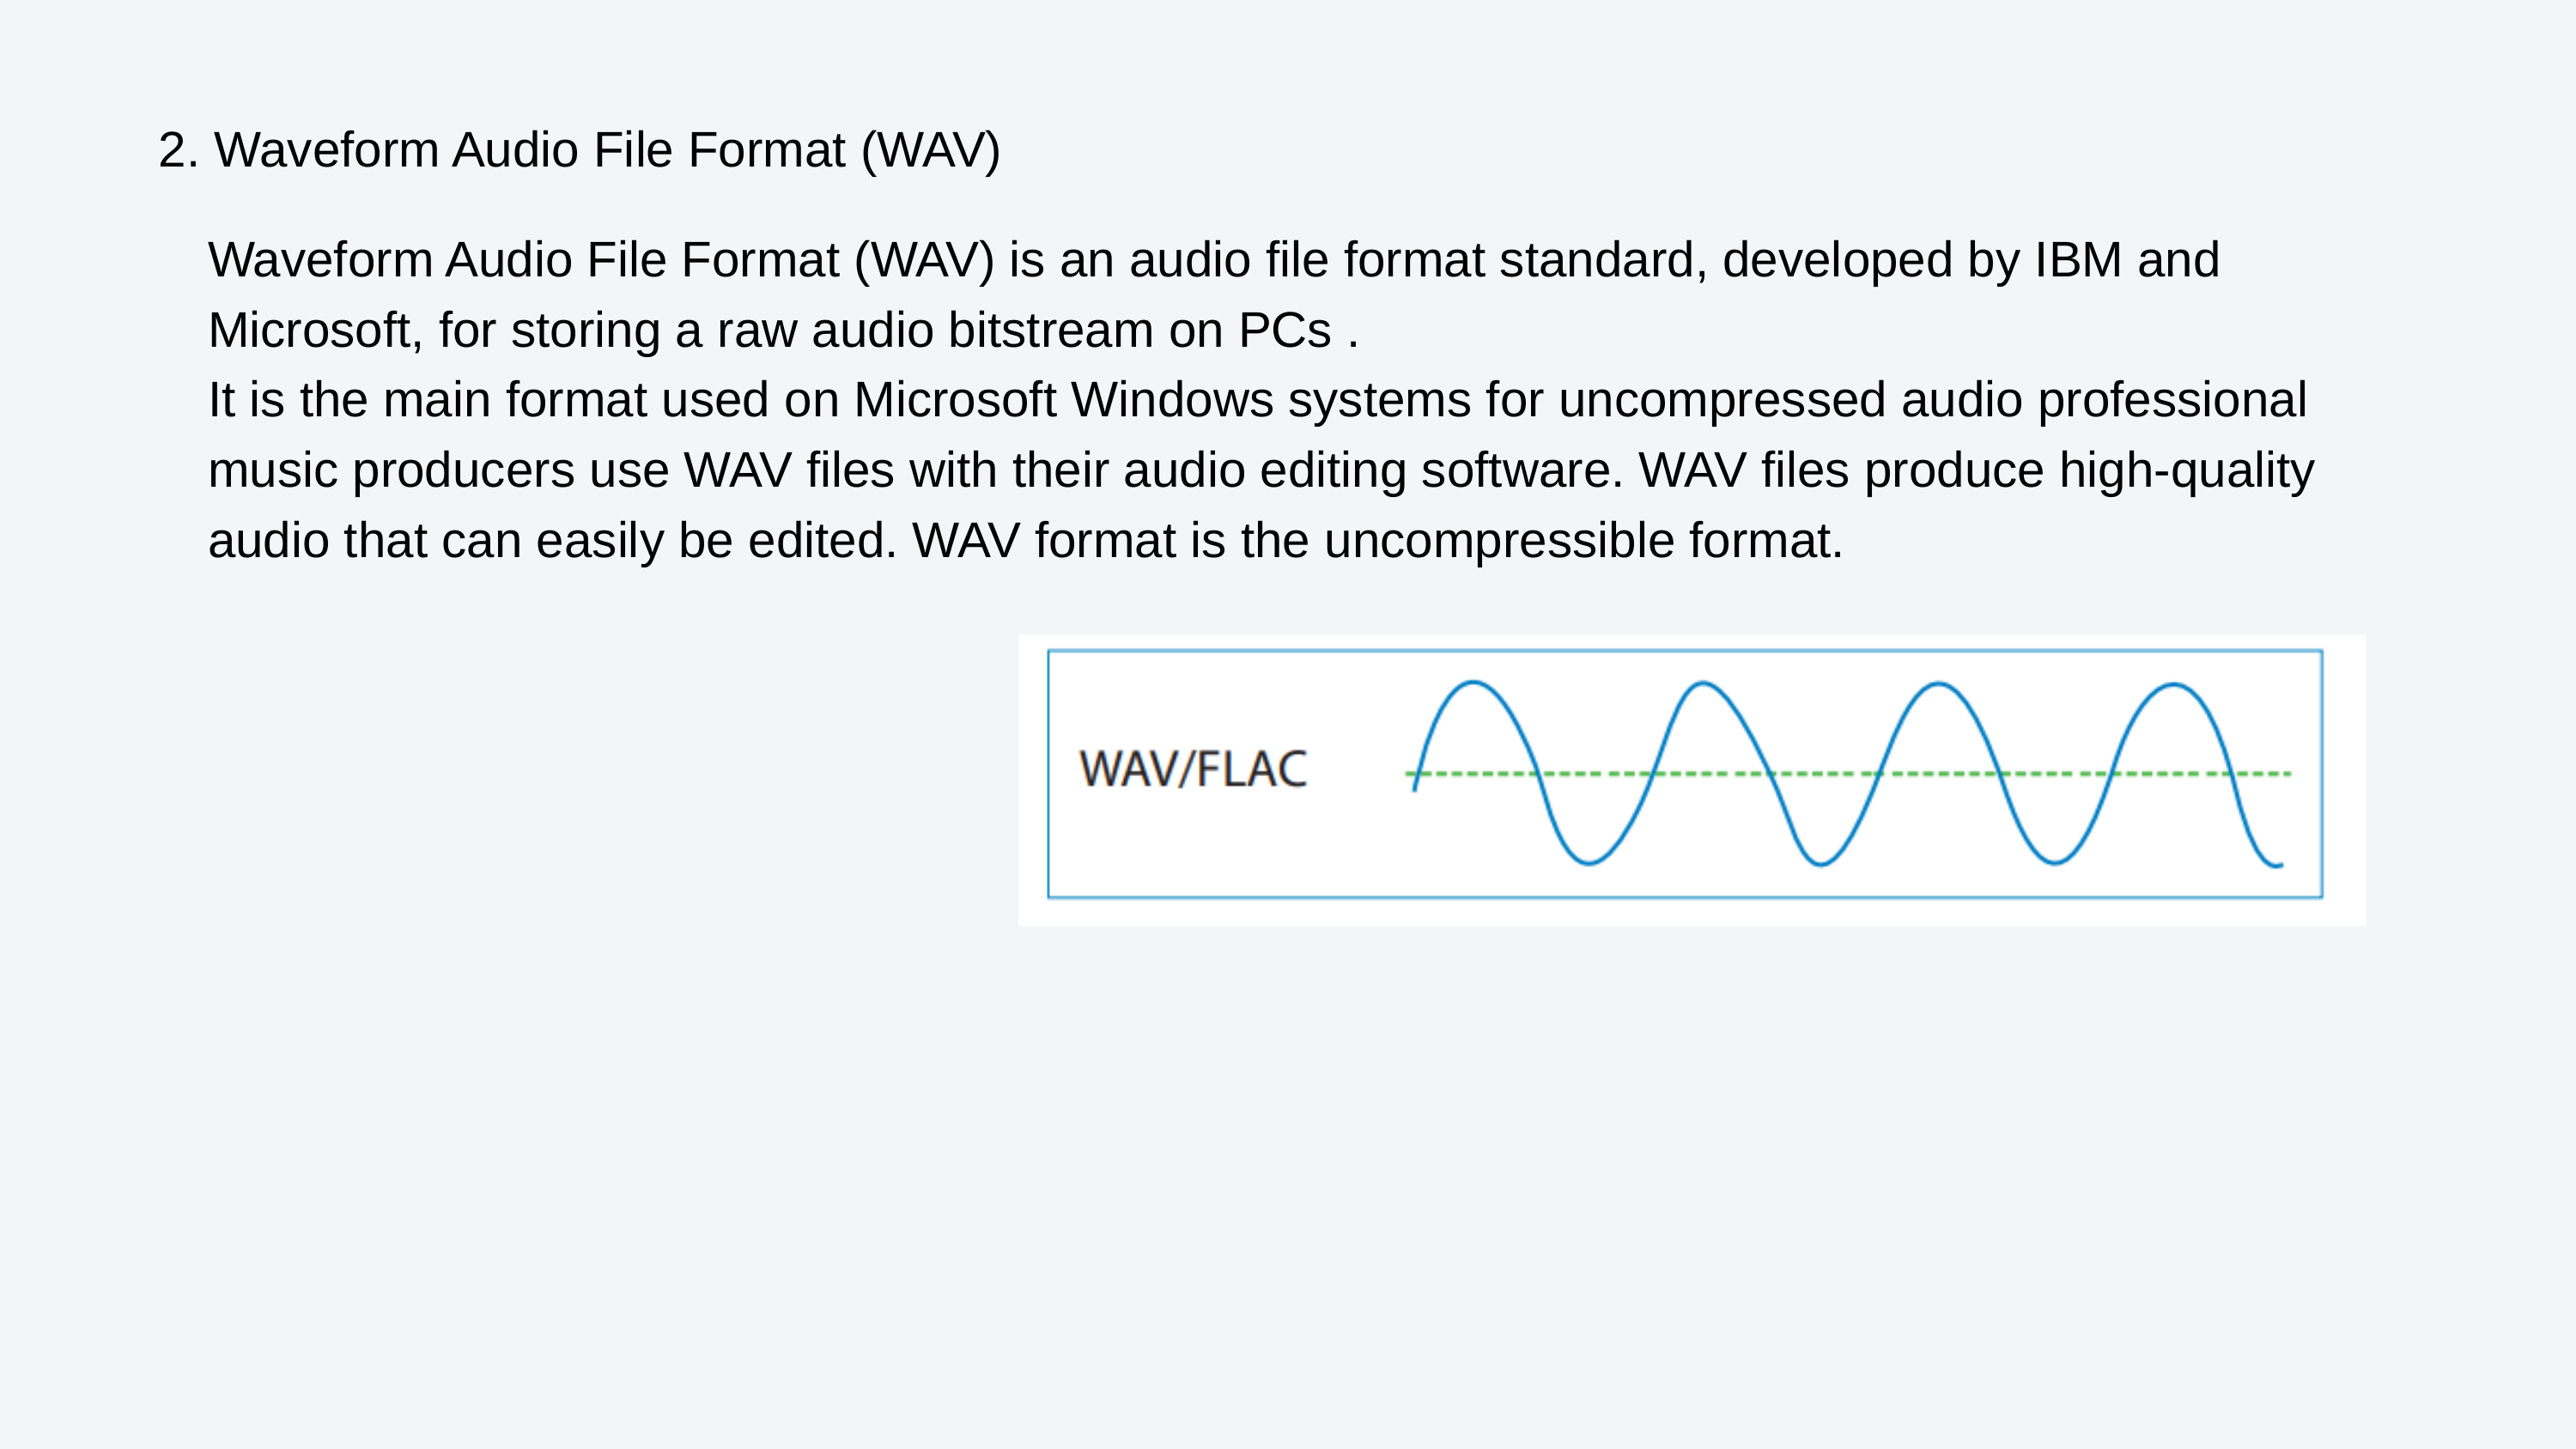

2. Waveform Audio File Format (WAV)
Waveform Audio File Format (WAV) is an audio file format standard, developed by IBM and Microsoft, for storing a raw audio bitstream on PCs .
It is the main format used on Microsoft Windows systems for uncompressed audio professional music producers use WAV files with their audio editing software. WAV files produce high-quality audio that can easily be edited. WAV format is the uncompressible format.